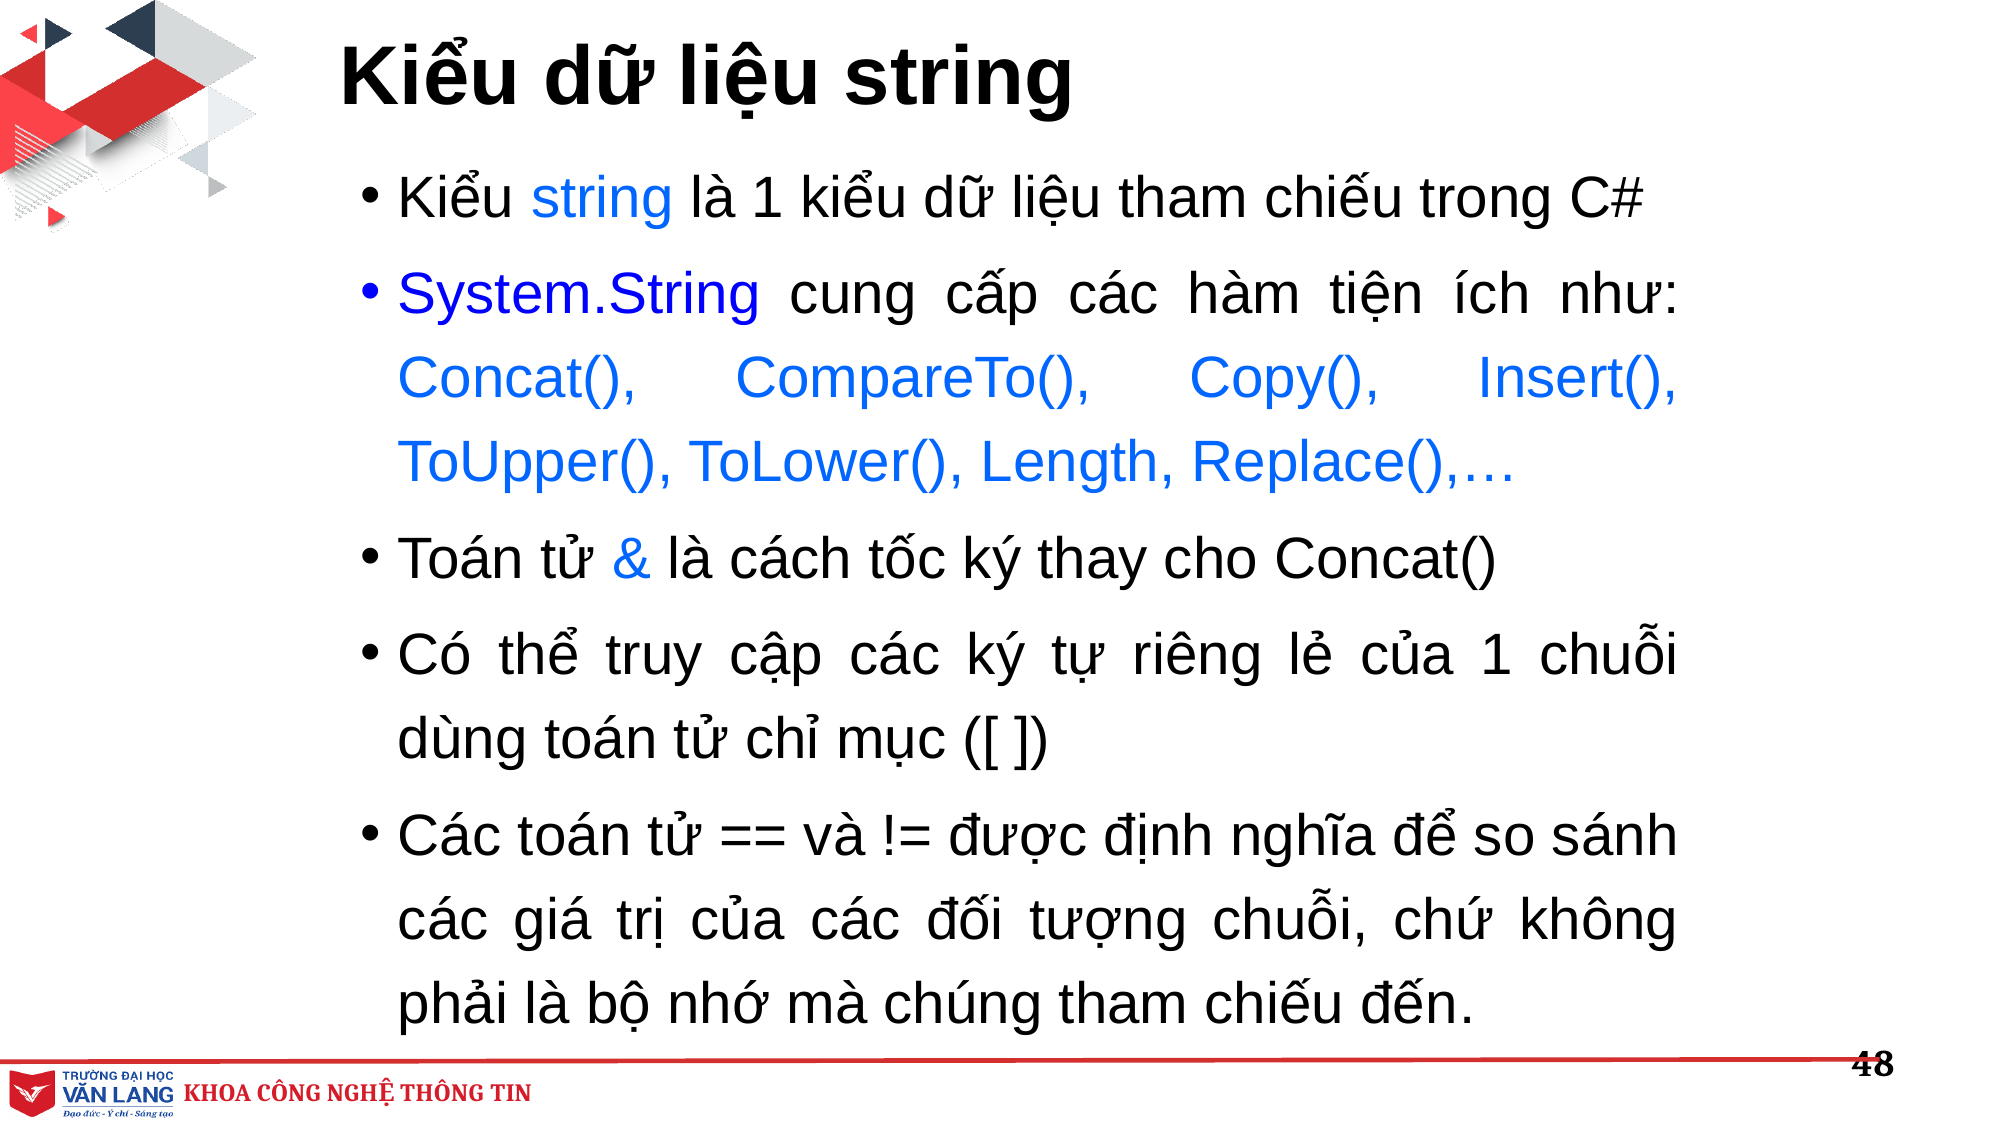

# Kiểu dữ liệu string
Kiểu string là 1 kiểu dữ liệu tham chiếu trong C#
System.String cung cấp các hàm tiện ích như: Concat(), CompareTo(), Copy(), Insert(), ToUpper(), ToLower(), Length, Replace(),…
Toán tử & là cách tốc ký thay cho Concat()
Có thể truy cập các ký tự riêng lẻ của 1 chuỗi dùng toán tử chỉ mục ([ ])
Các toán tử == và != được định nghĩa để so sánh các giá trị của các đối tượng chuỗi, chứ không phải là bộ nhớ mà chúng tham chiếu đến.